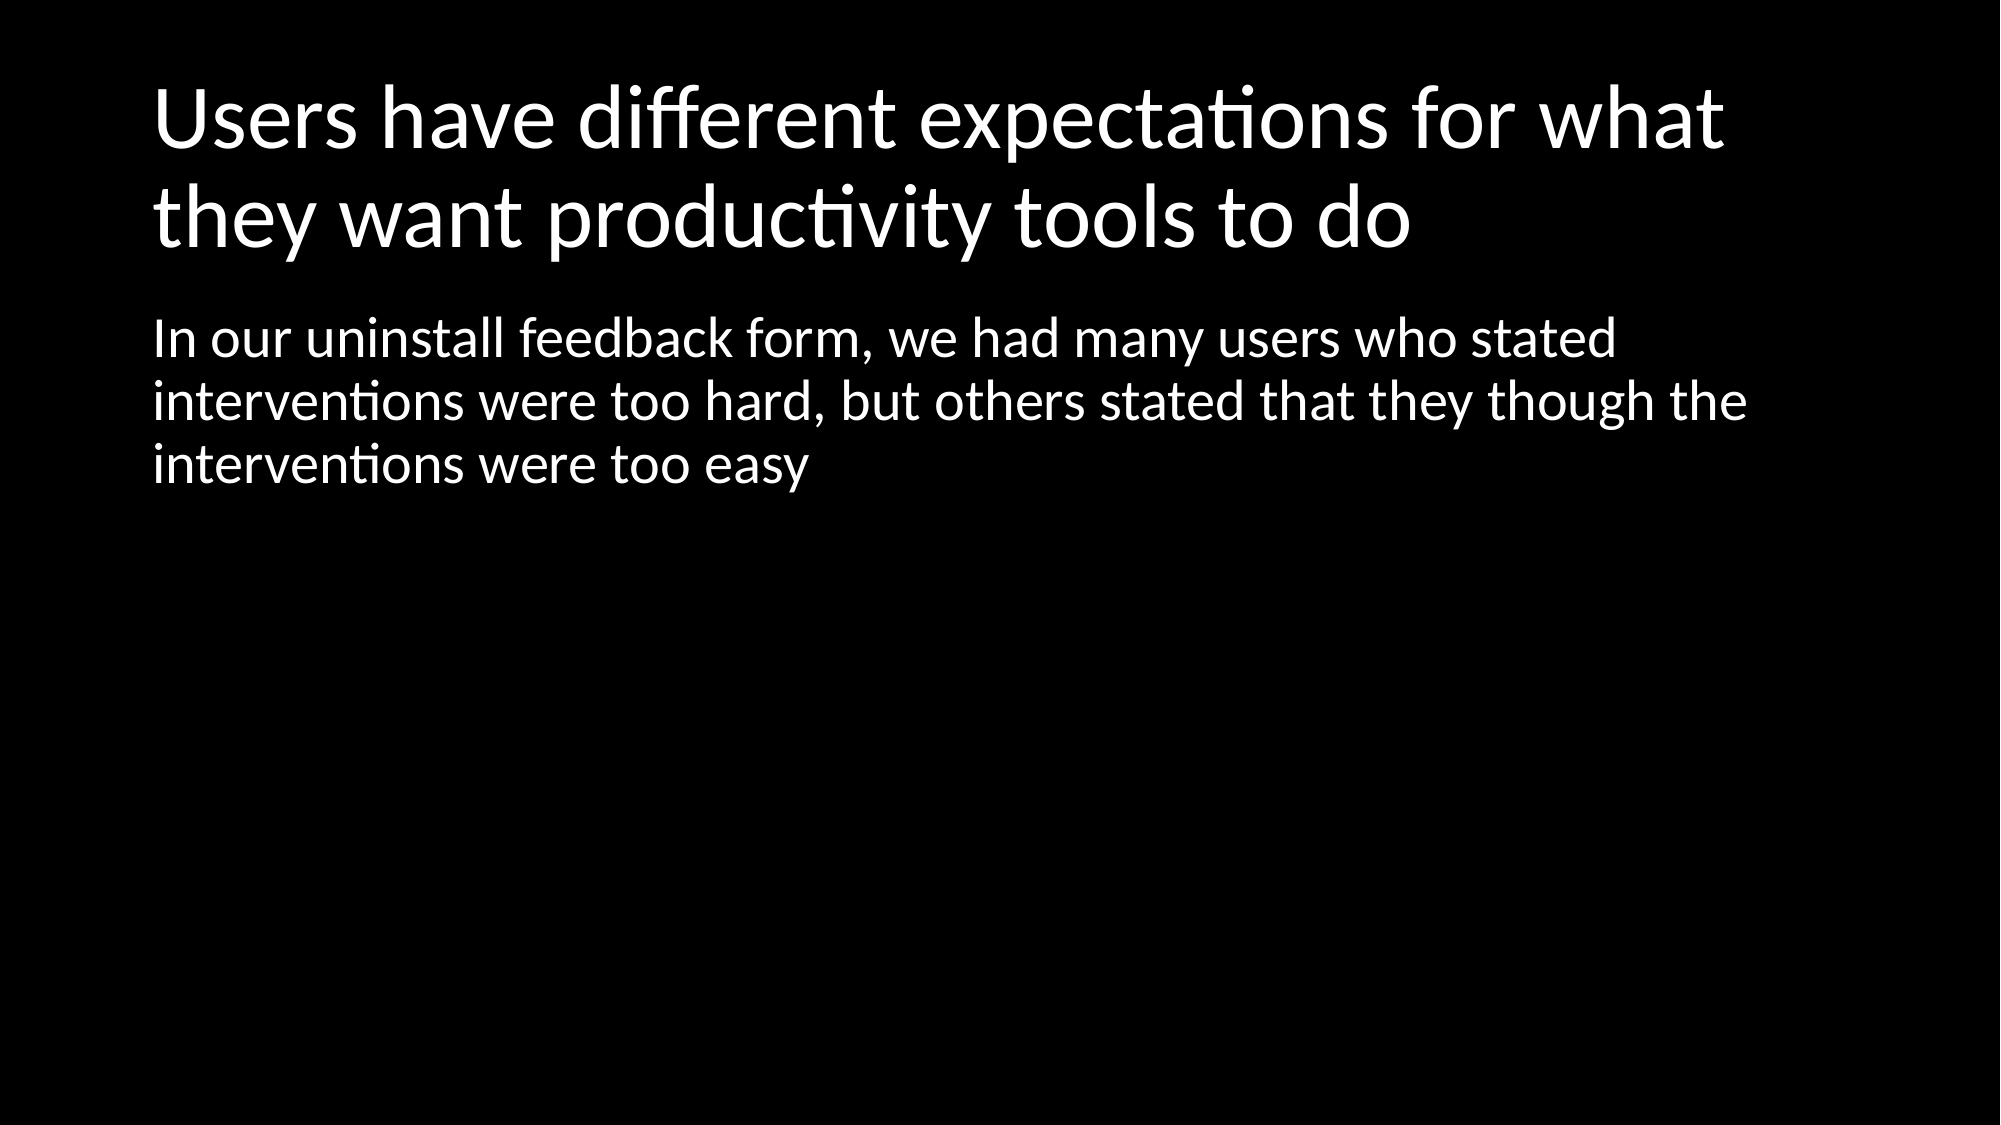

# Users have different expectations for what they want productivity tools to do
In our uninstall feedback form, we had many users who stated interventions were too hard, but others stated that they though the interventions were too easy